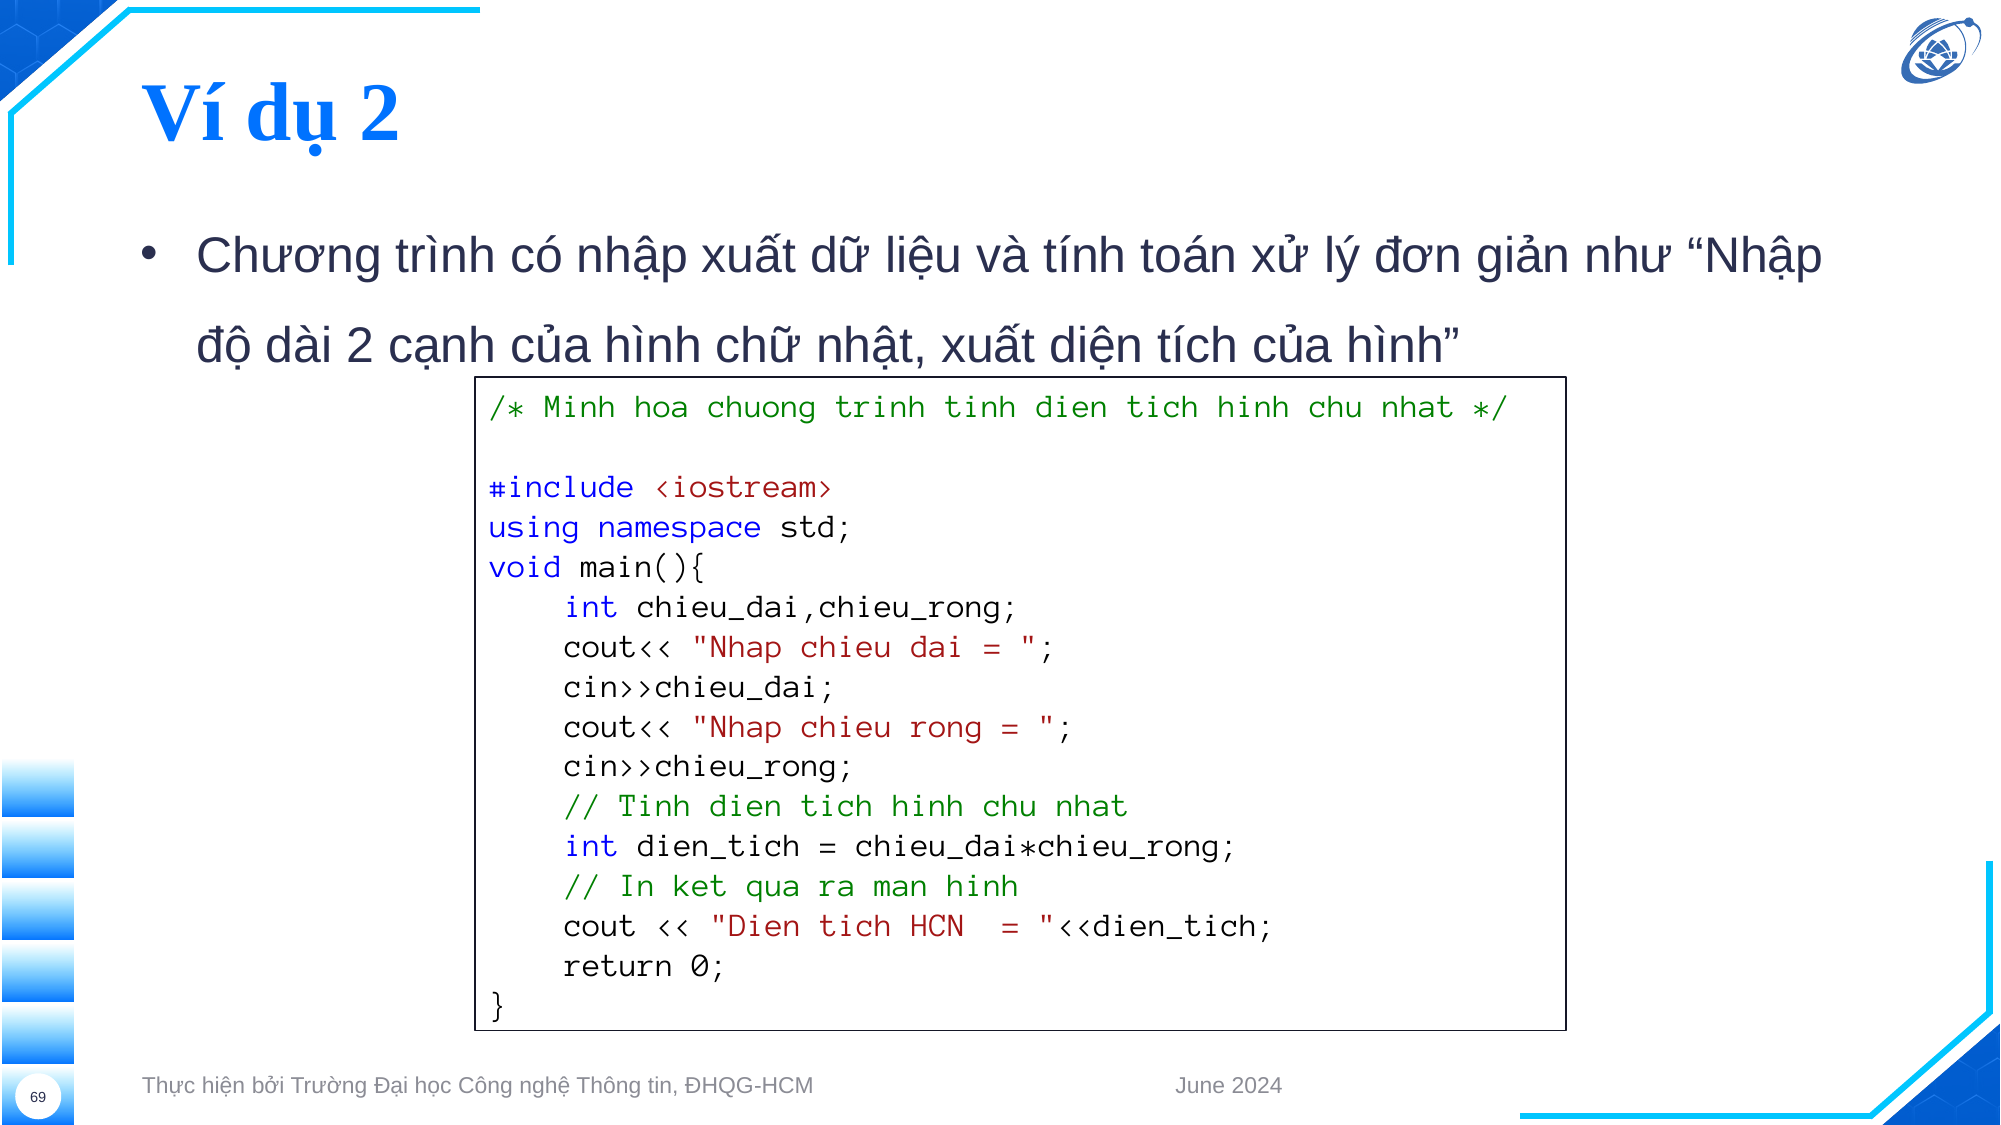

# Ví dụ 2
Chương trình có nhập xuất dữ liệu và tính toán xử lý đơn giản như “Nhập độ dài 2 cạnh của hình chữ nhật, xuất diện tích của hình”
/* Minh hoa chuong trinh tinh dien tich hinh chu nhat */

#include <iostream>
using namespace std;
void main(){
int chieu_dai,chieu_rong;
cout<< "Nhap chieu dai = ";
cin>>chieu_dai;
cout<< "Nhap chieu rong = ";
cin>>chieu_rong;
// Tinh dien tich hinh chu nhat
int dien_tich = chieu_dai*chieu_rong;
// In ket qua ra man hinh
cout << "Dien tich HCN  = "<<dien_tich;
return 0;
}
Thực hiện bởi Trường Đại học Công nghệ Thông tin, ĐHQG-HCM
June 2024
69